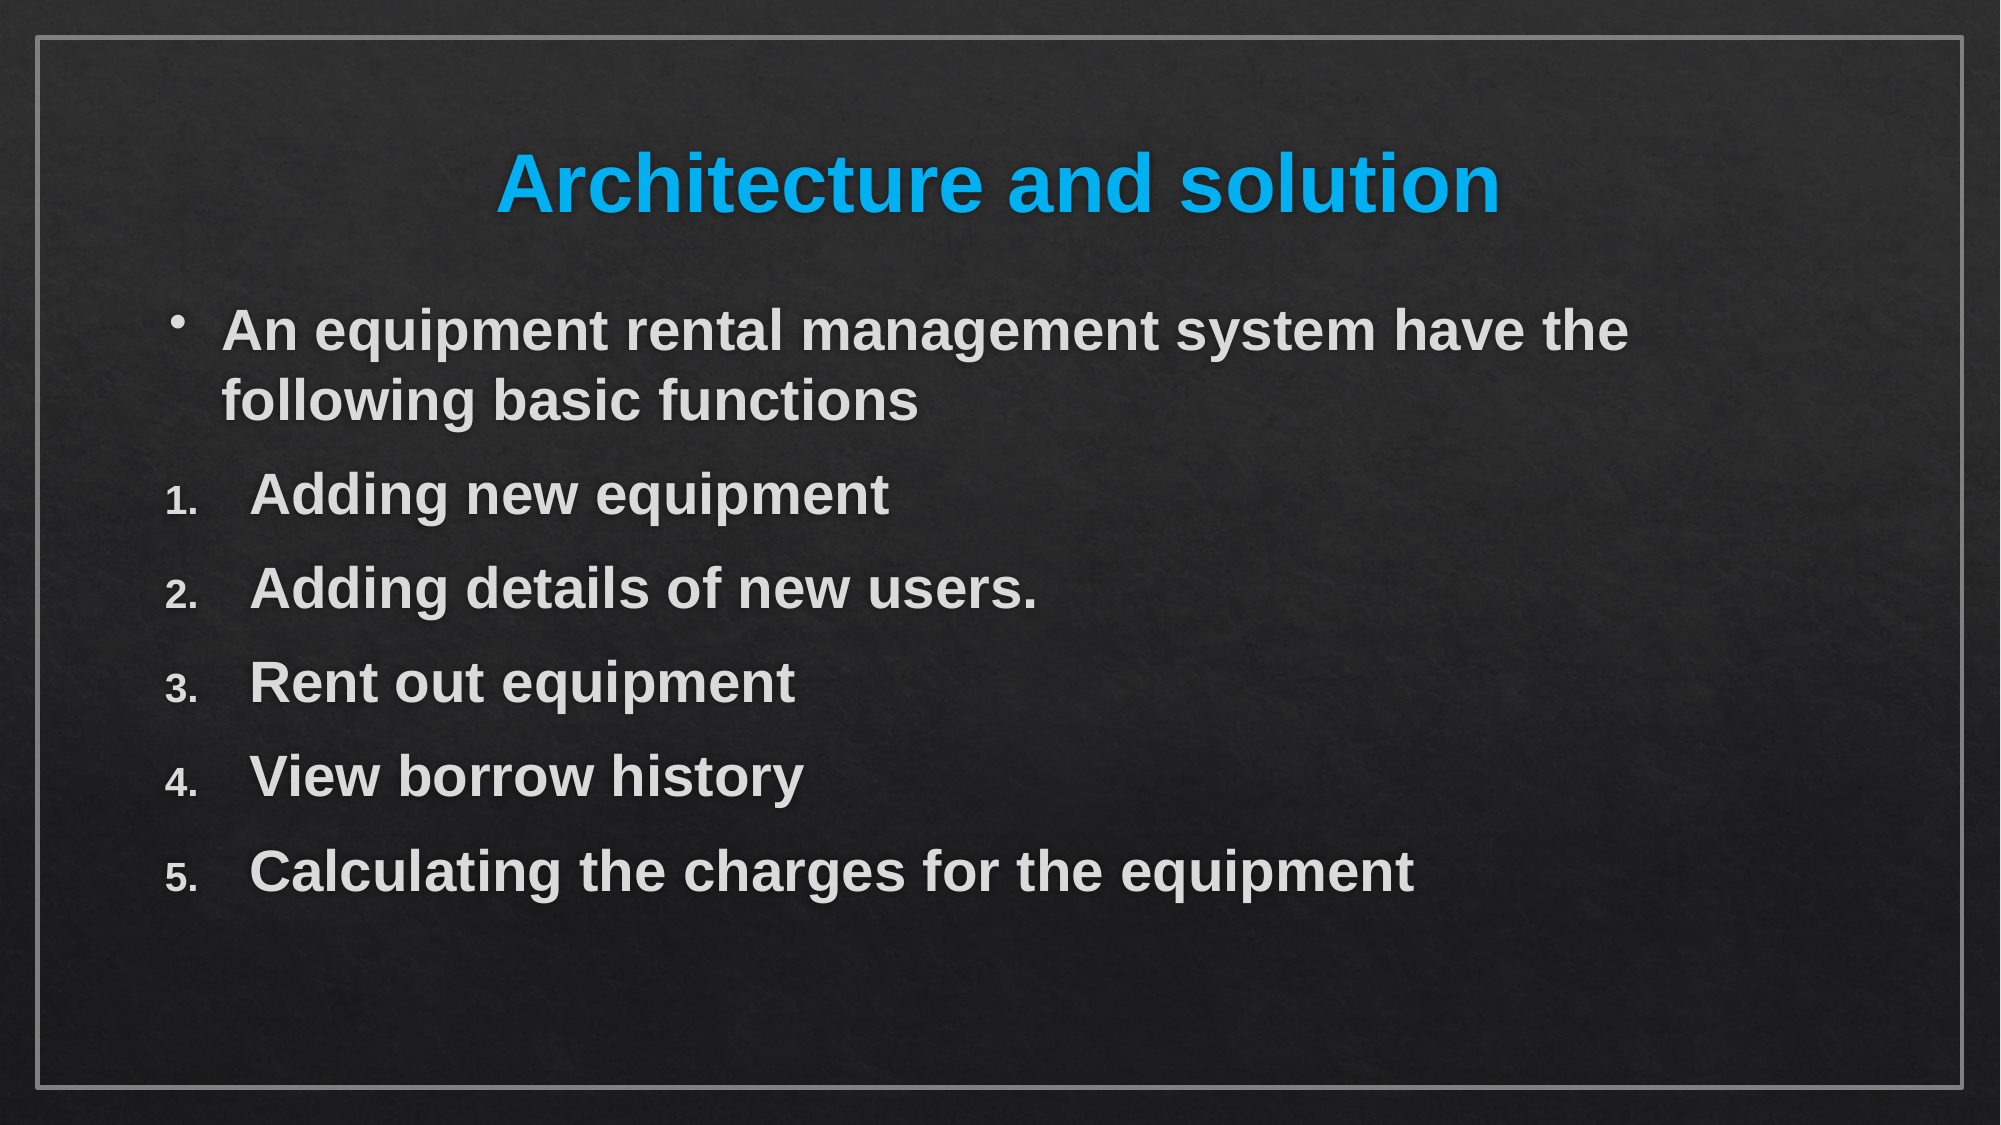

# Architecture and solution
An equipment rental management system have the following basic functions
Adding new equipment
Adding details of new users.
Rent out equipment
View borrow history
Calculating the charges for the equipment